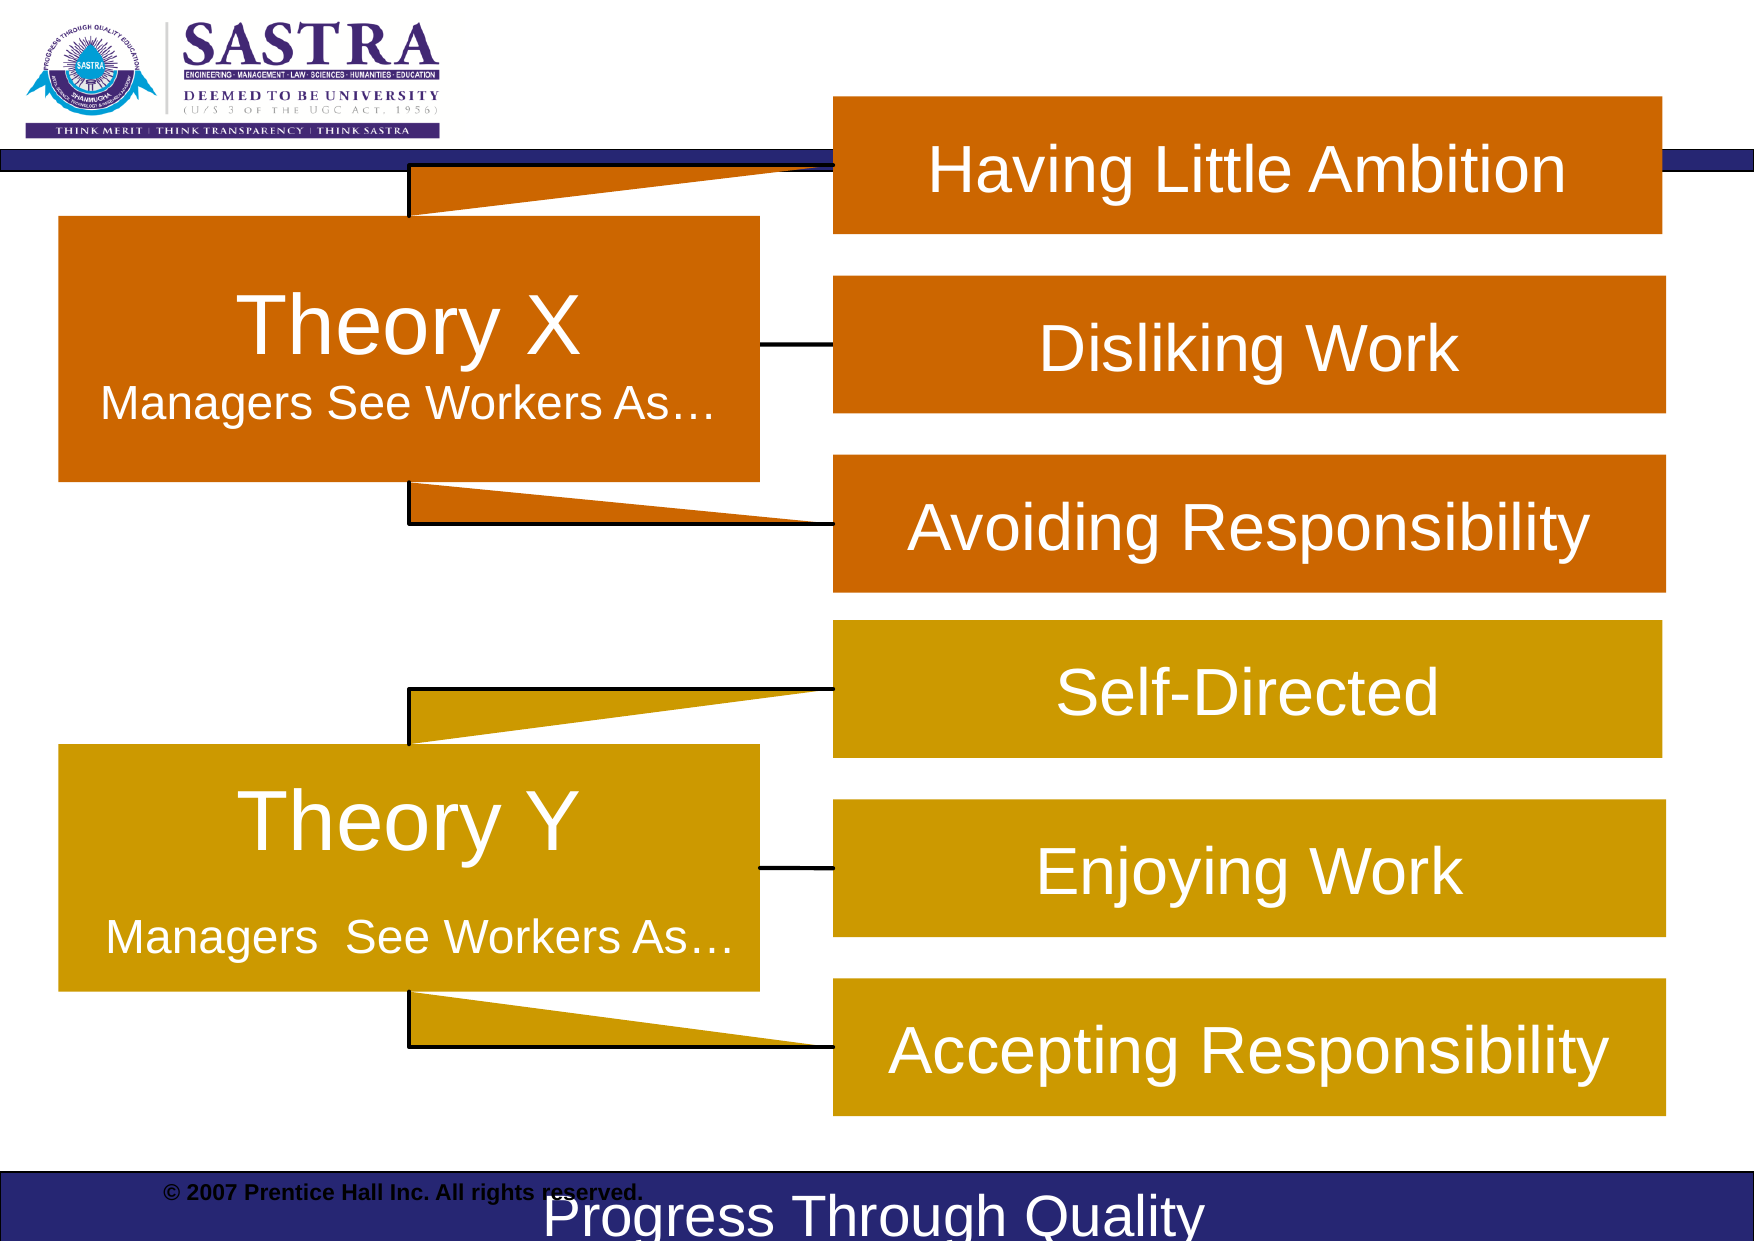

Having Little Ambition

Theory X
Managers See Workers As…
Disliking Work

Avoiding Responsibility

Self-Directed

Theory Y
 Managers  See Workers As…

Enjoying Work

Accepting Responsibility

© 2007 Prentice Hall Inc. All rights reserved.